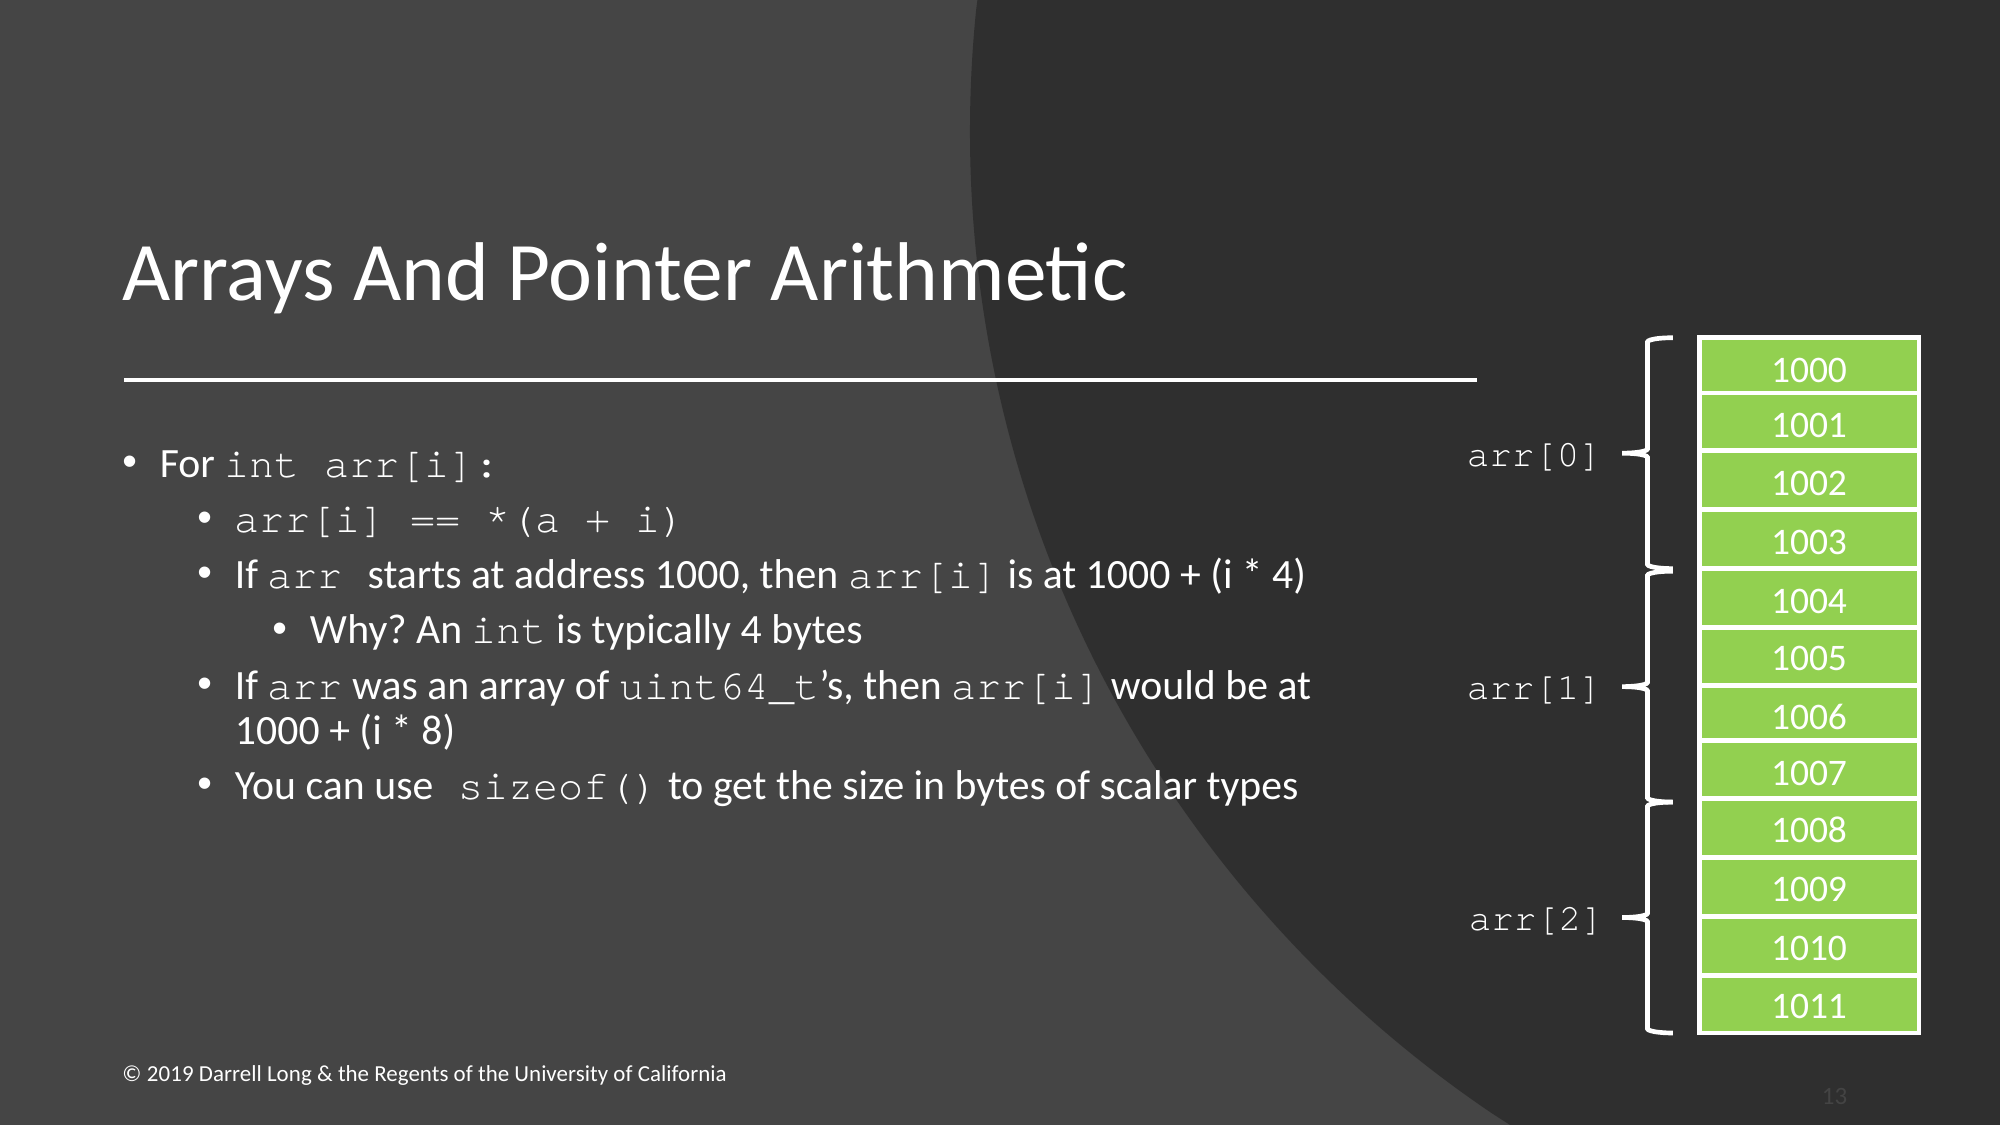

# Arrays And Pointer Arithmetic

1000
1001
1002
1003
1004
1005
1006
1007
1008
1009
1010
1011
arr[0]

arr[1]

arr[2]
For int arr[i]:
arr[i] == *(a + i)
If arr starts at address 1000, then arr[i] is at 1000 + (i * 4)
Why? An int is typically 4 bytes
If arr was an array of uint64_t’s, then arr[i] would be at 1000 + (i * 8)
You can use sizeof() to get the size in bytes of scalar types
© 2019 Darrell Long & the Regents of the University of California
13